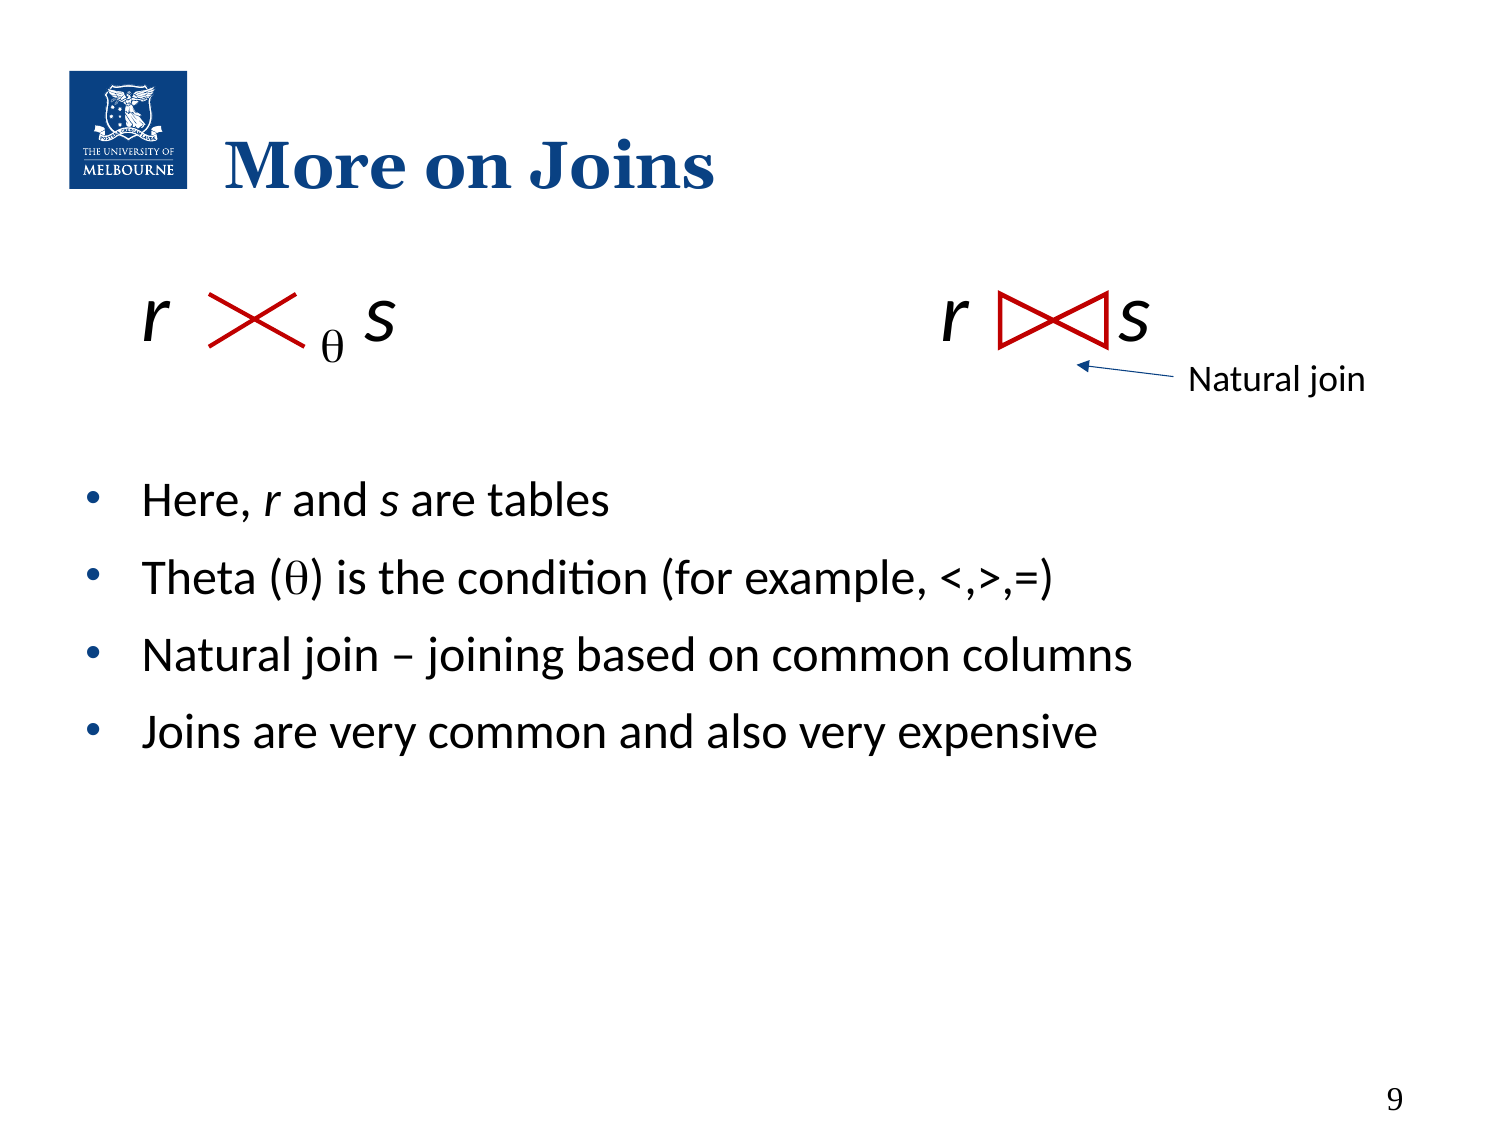

# More on Joins
   r        θ s                             r        s

Here, r and s are tables
Theta (θ) is the condition (for example, <,>,=)
Natural join – joining based on common columns
Joins are very common and also very expensive

Natural join